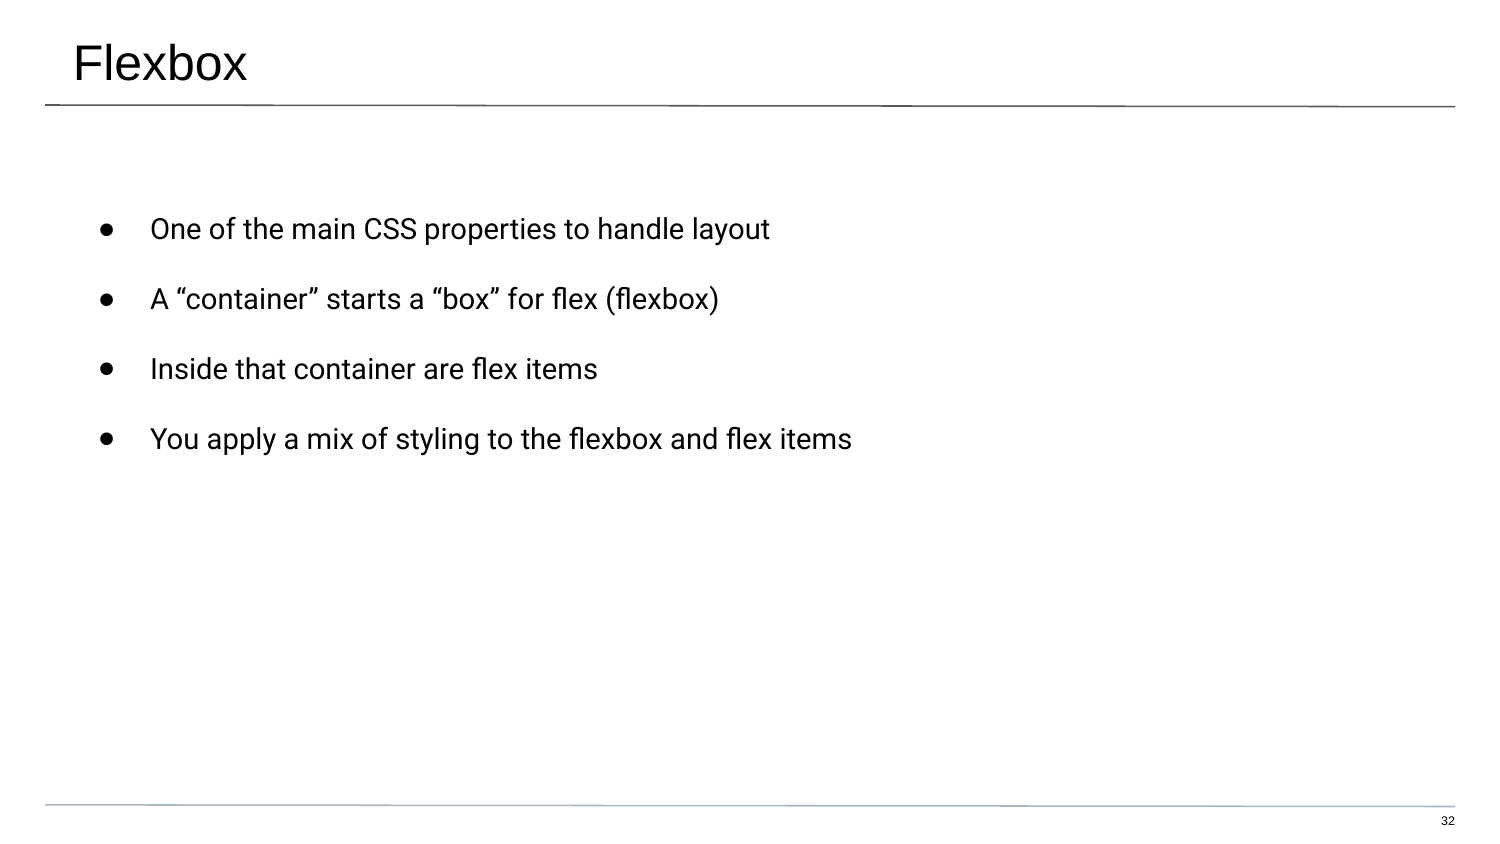

# Flexbox

One of the main CSS properties to handle layout

A “container” starts a “box” for flex (flexbox)

Inside that container are flex items

You apply a mix of styling to the flexbox and flex items